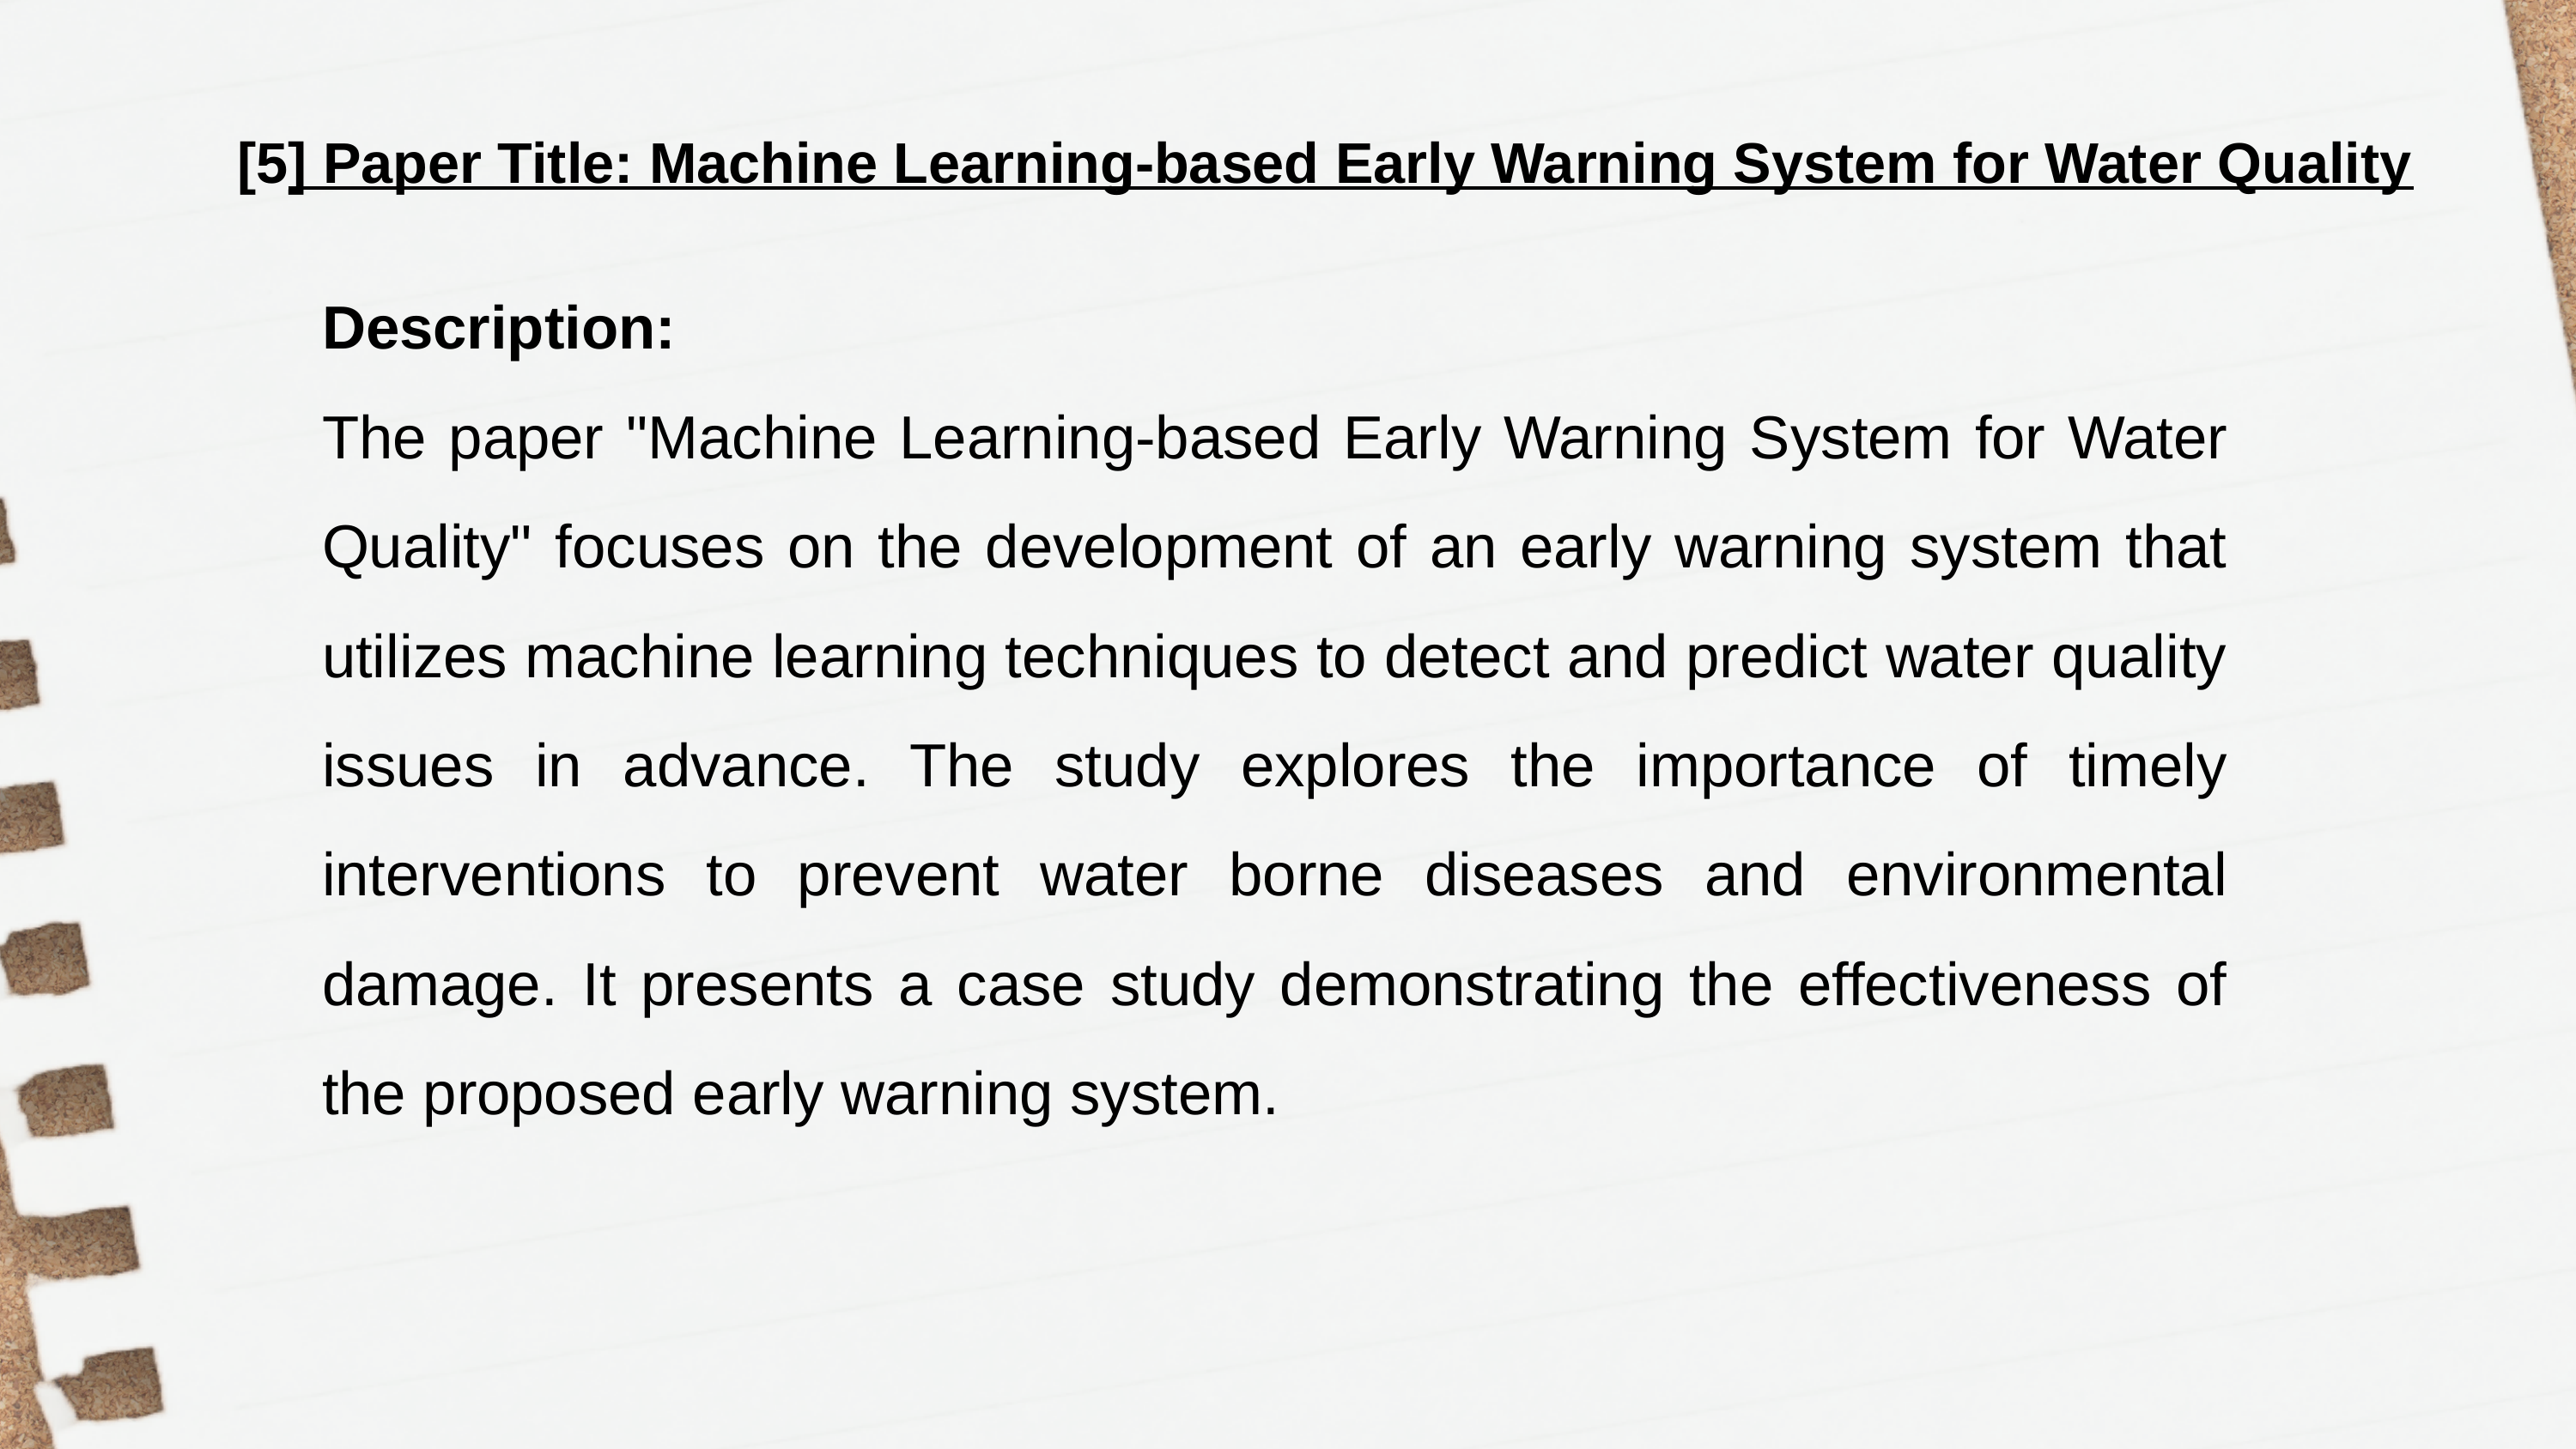

[5] Paper Title: Machine Learning-based Early Warning System for Water Quality

Description:
The paper "Machine Learning-based Early Warning System for Water Quality" focuses on the development of an early warning system that utilizes machine learning techniques to detect and predict water quality issues in advance. The study explores the importance of timely interventions to prevent water borne diseases and environmental damage. It presents a case study demonstrating the effectiveness of the proposed early warning system.